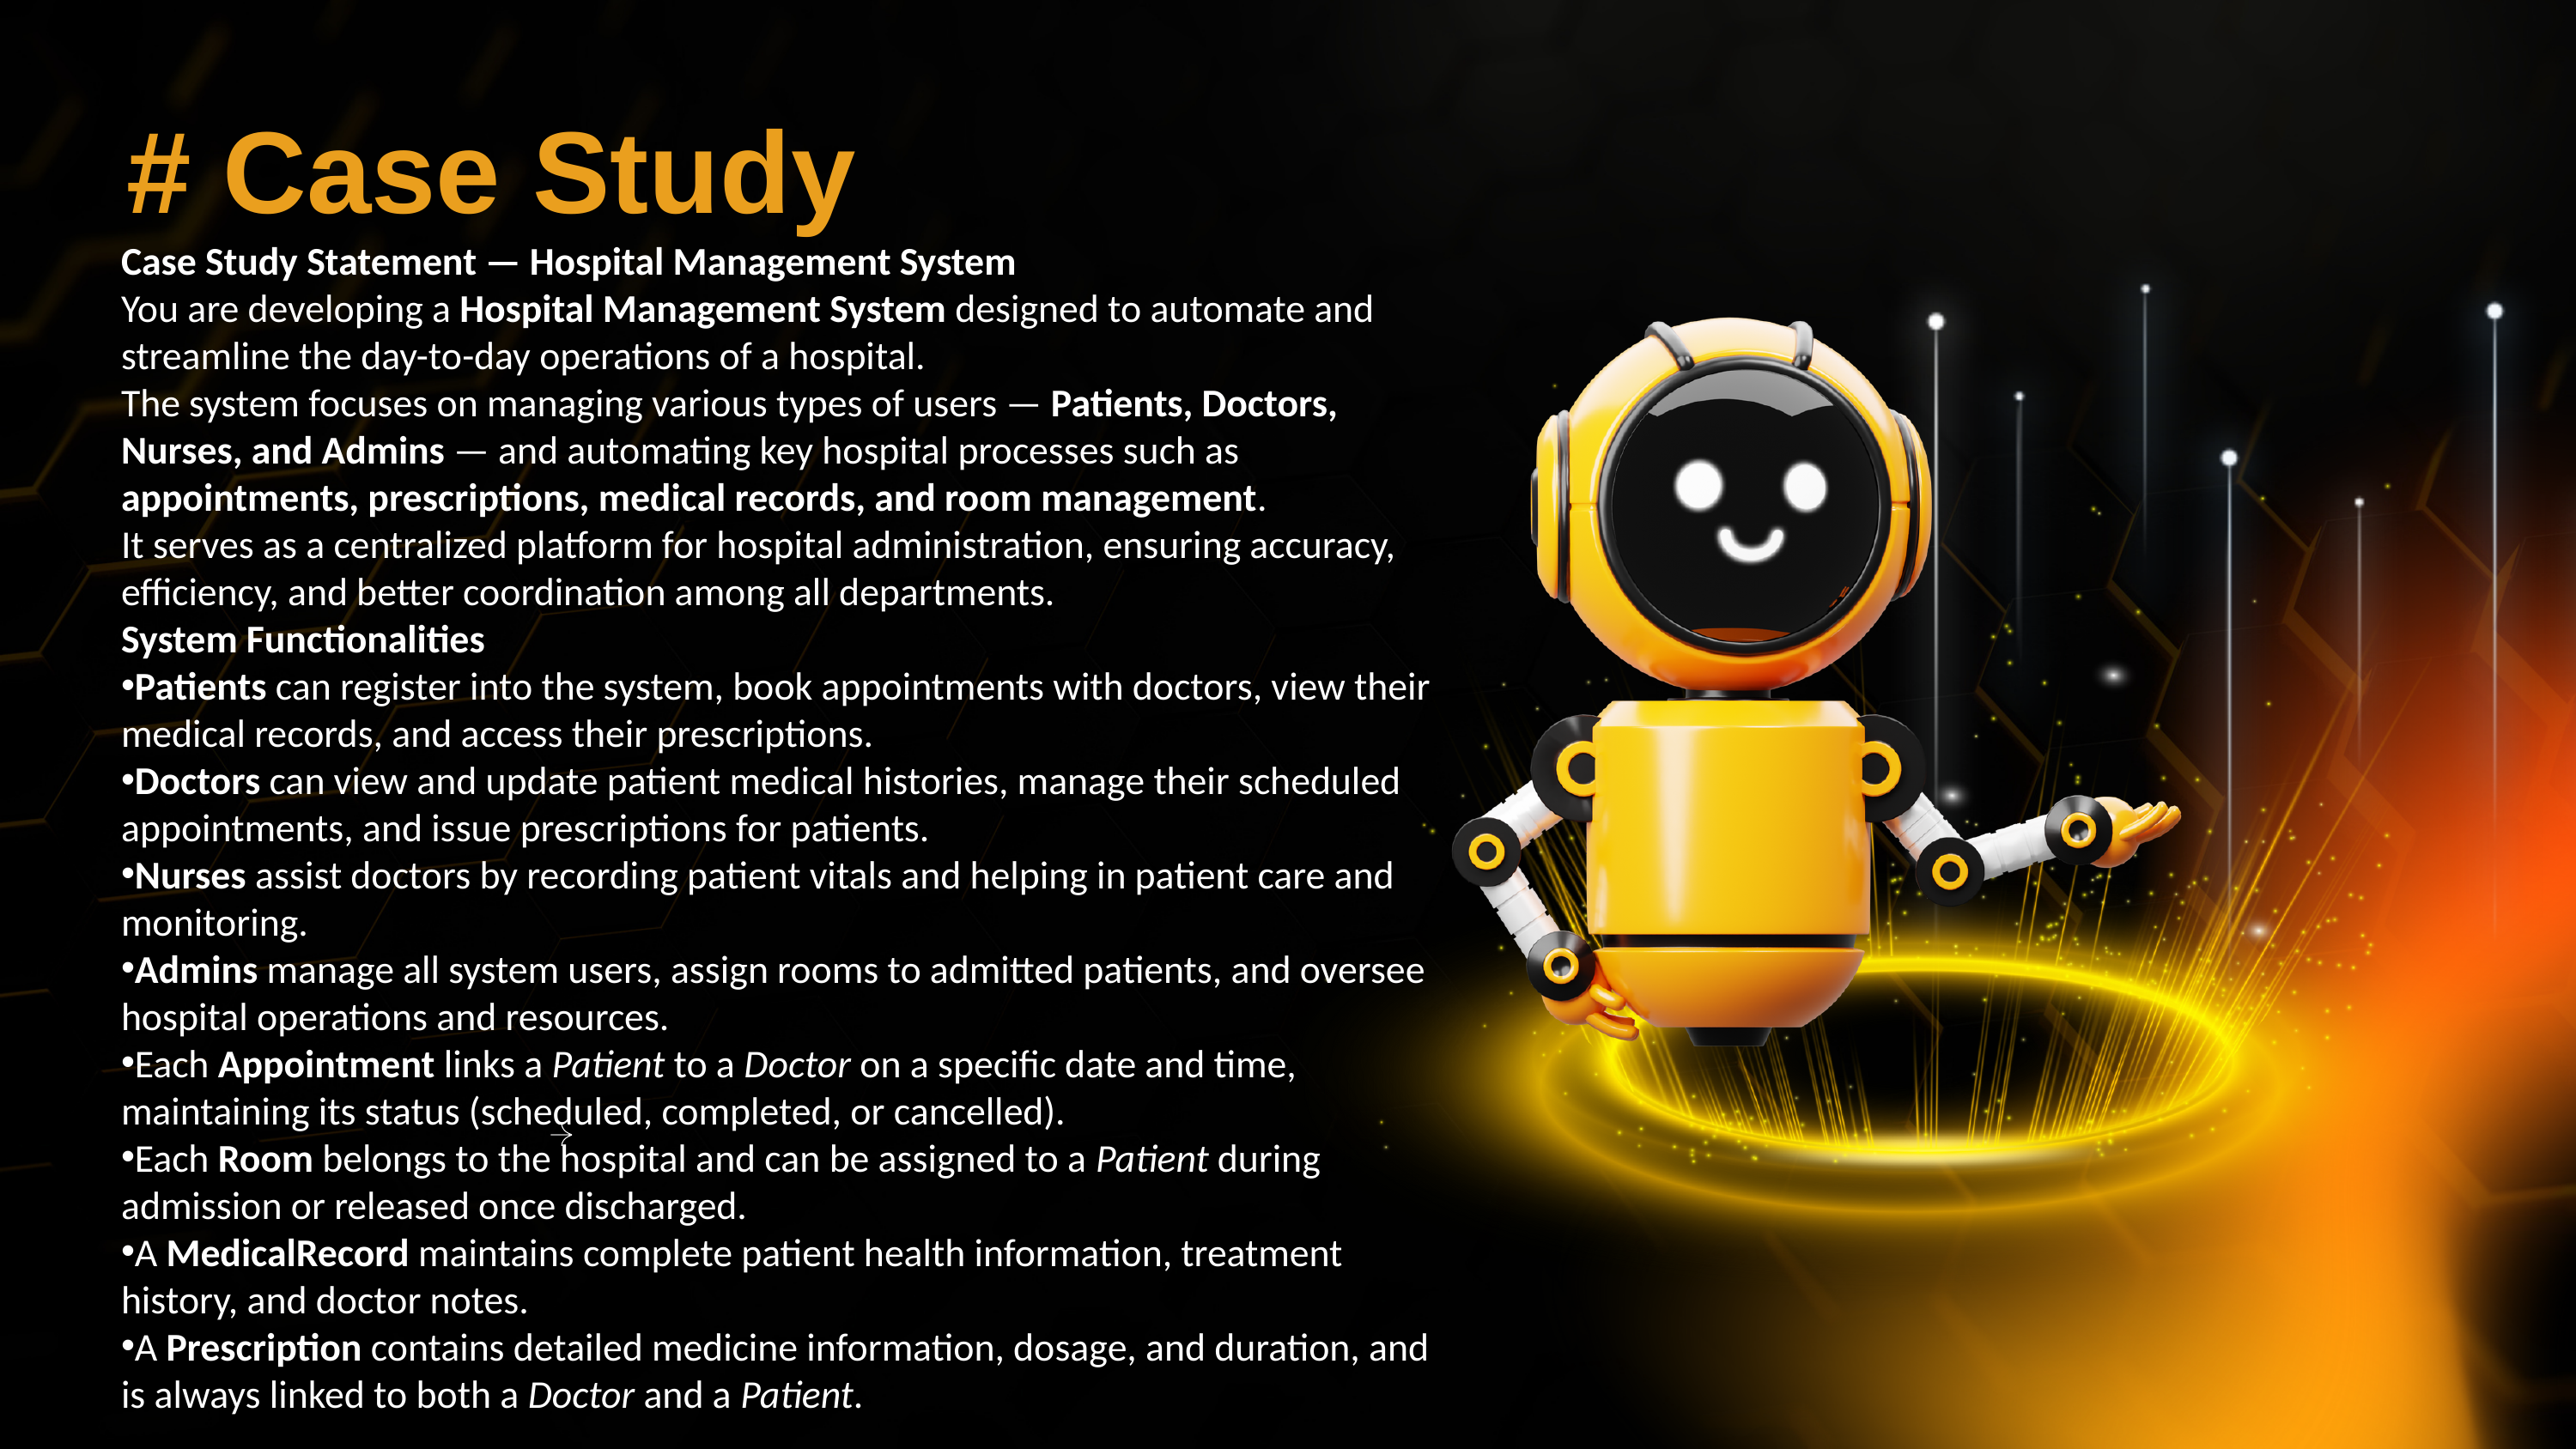

# Case Study

Case Study Statement — Hospital Management System
You are developing a Hospital Management System designed to automate and streamline the day-to-day operations of a hospital.
The system focuses on managing various types of users — Patients, Doctors, Nurses, and Admins — and automating key hospital processes such as appointments, prescriptions, medical records, and room management.
It serves as a centralized platform for hospital administration, ensuring accuracy, efficiency, and better coordination among all departments.
System Functionalities
Patients can register into the system, book appointments with doctors, view their medical records, and access their prescriptions.
Doctors can view and update patient medical histories, manage their scheduled appointments, and issue prescriptions for patients.
Nurses assist doctors by recording patient vitals and helping in patient care and monitoring.
Admins manage all system users, assign rooms to admitted patients, and oversee hospital operations and resources.
Each Appointment links a Patient to a Doctor on a specific date and time, maintaining its status (scheduled, completed, or cancelled).
Each Room belongs to the hospital and can be assigned to a Patient during admission or released once discharged.
A MedicalRecord maintains complete patient health information, treatment history, and doctor notes.
A Prescription contains detailed medicine information, dosage, and duration, and is always linked to both a Doctor and a Patient.